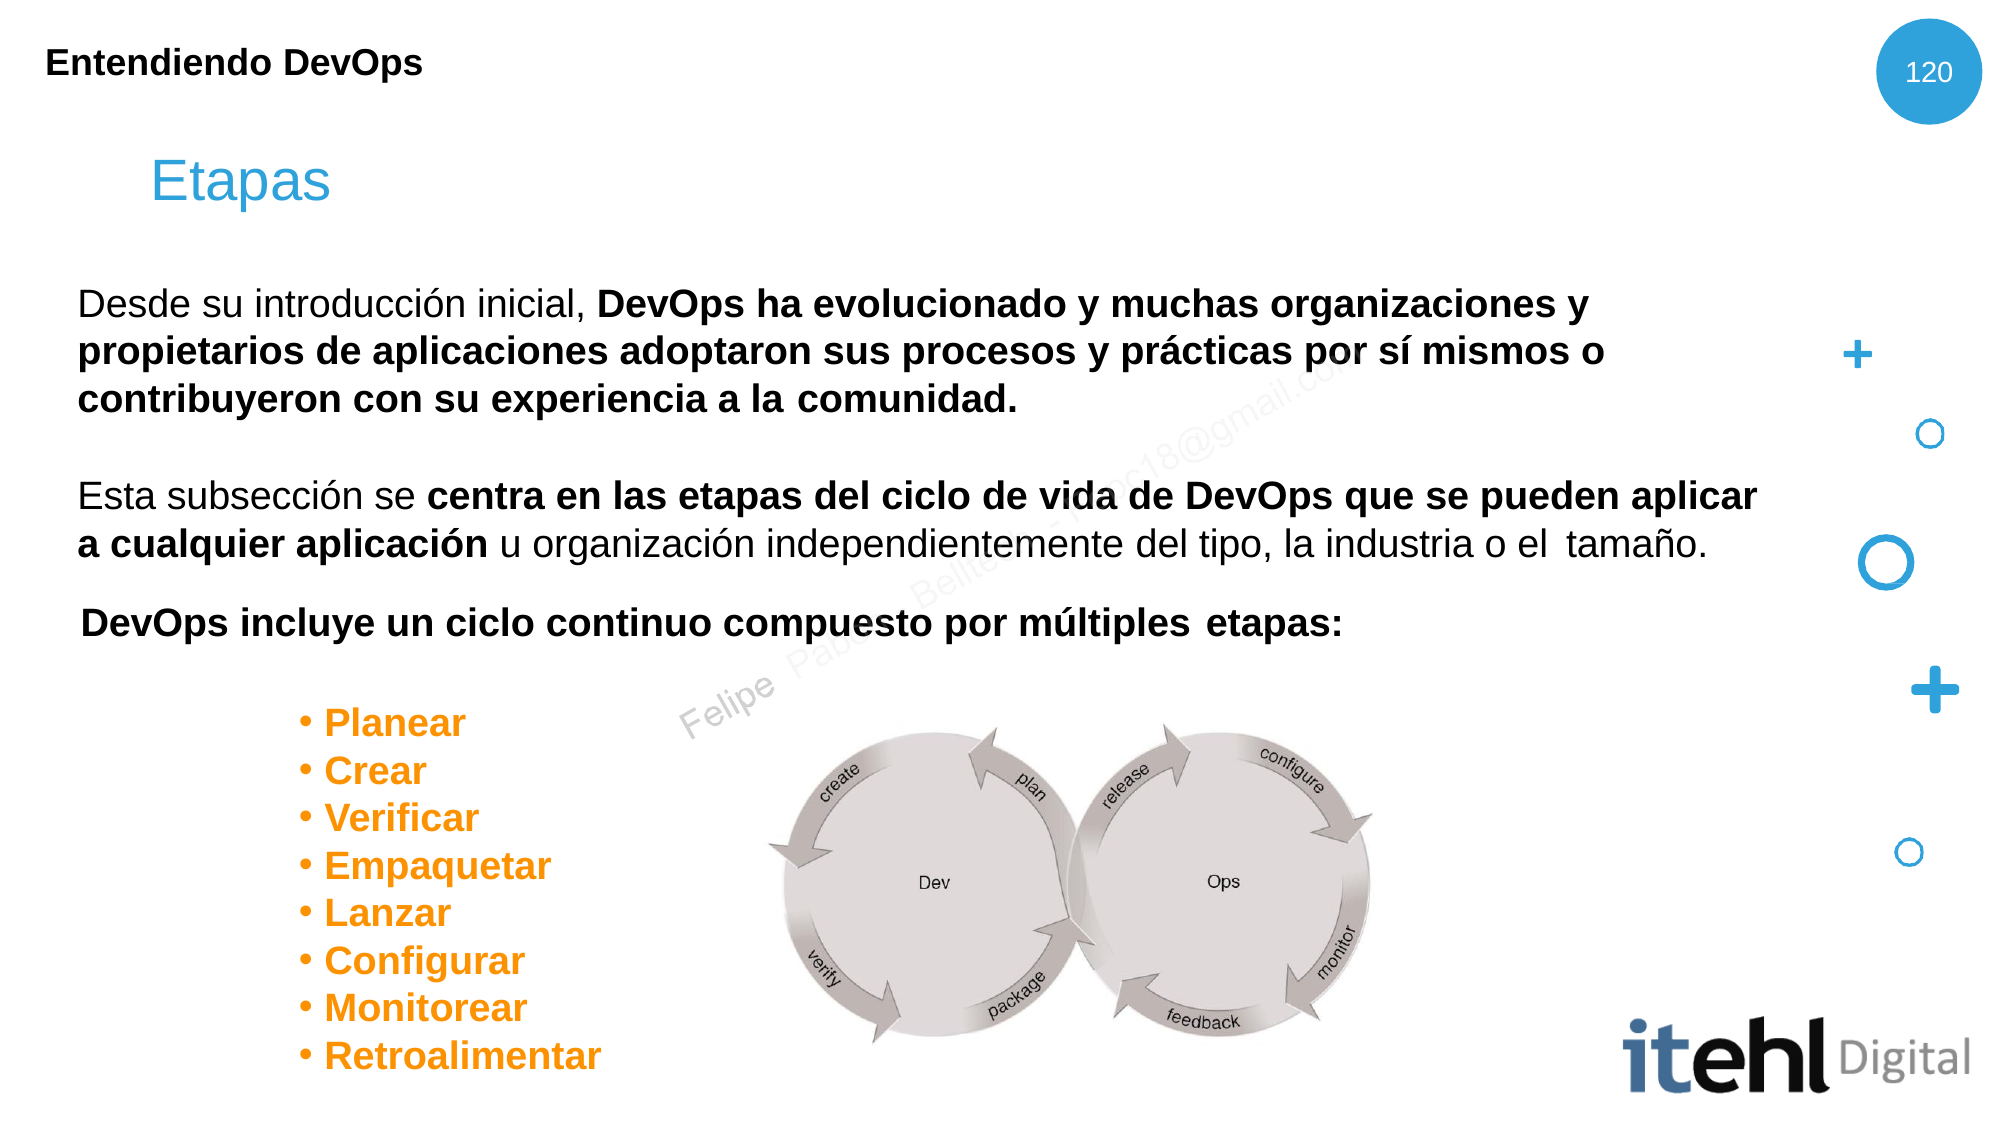

Entendiendo DevOps
120
# Etapas
Desde su introducción inicial, DevOps ha evolucionado y muchas organizaciones y  propietarios de aplicaciones adoptaron sus procesos y prácticas por sí mismos o  contribuyeron con su experiencia a la comunidad.

Esta subsección se centra en las etapas del ciclo de vida de DevOps que se pueden aplicar  a cualquier aplicación u organización independientemente del tipo, la industria o el tamaño.
DevOps incluye un ciclo continuo compuesto por múltiples etapas:

Planear
Crear
Verificar
Empaquetar
Lanzar
Configurar
Monitorear
Retroalimentar